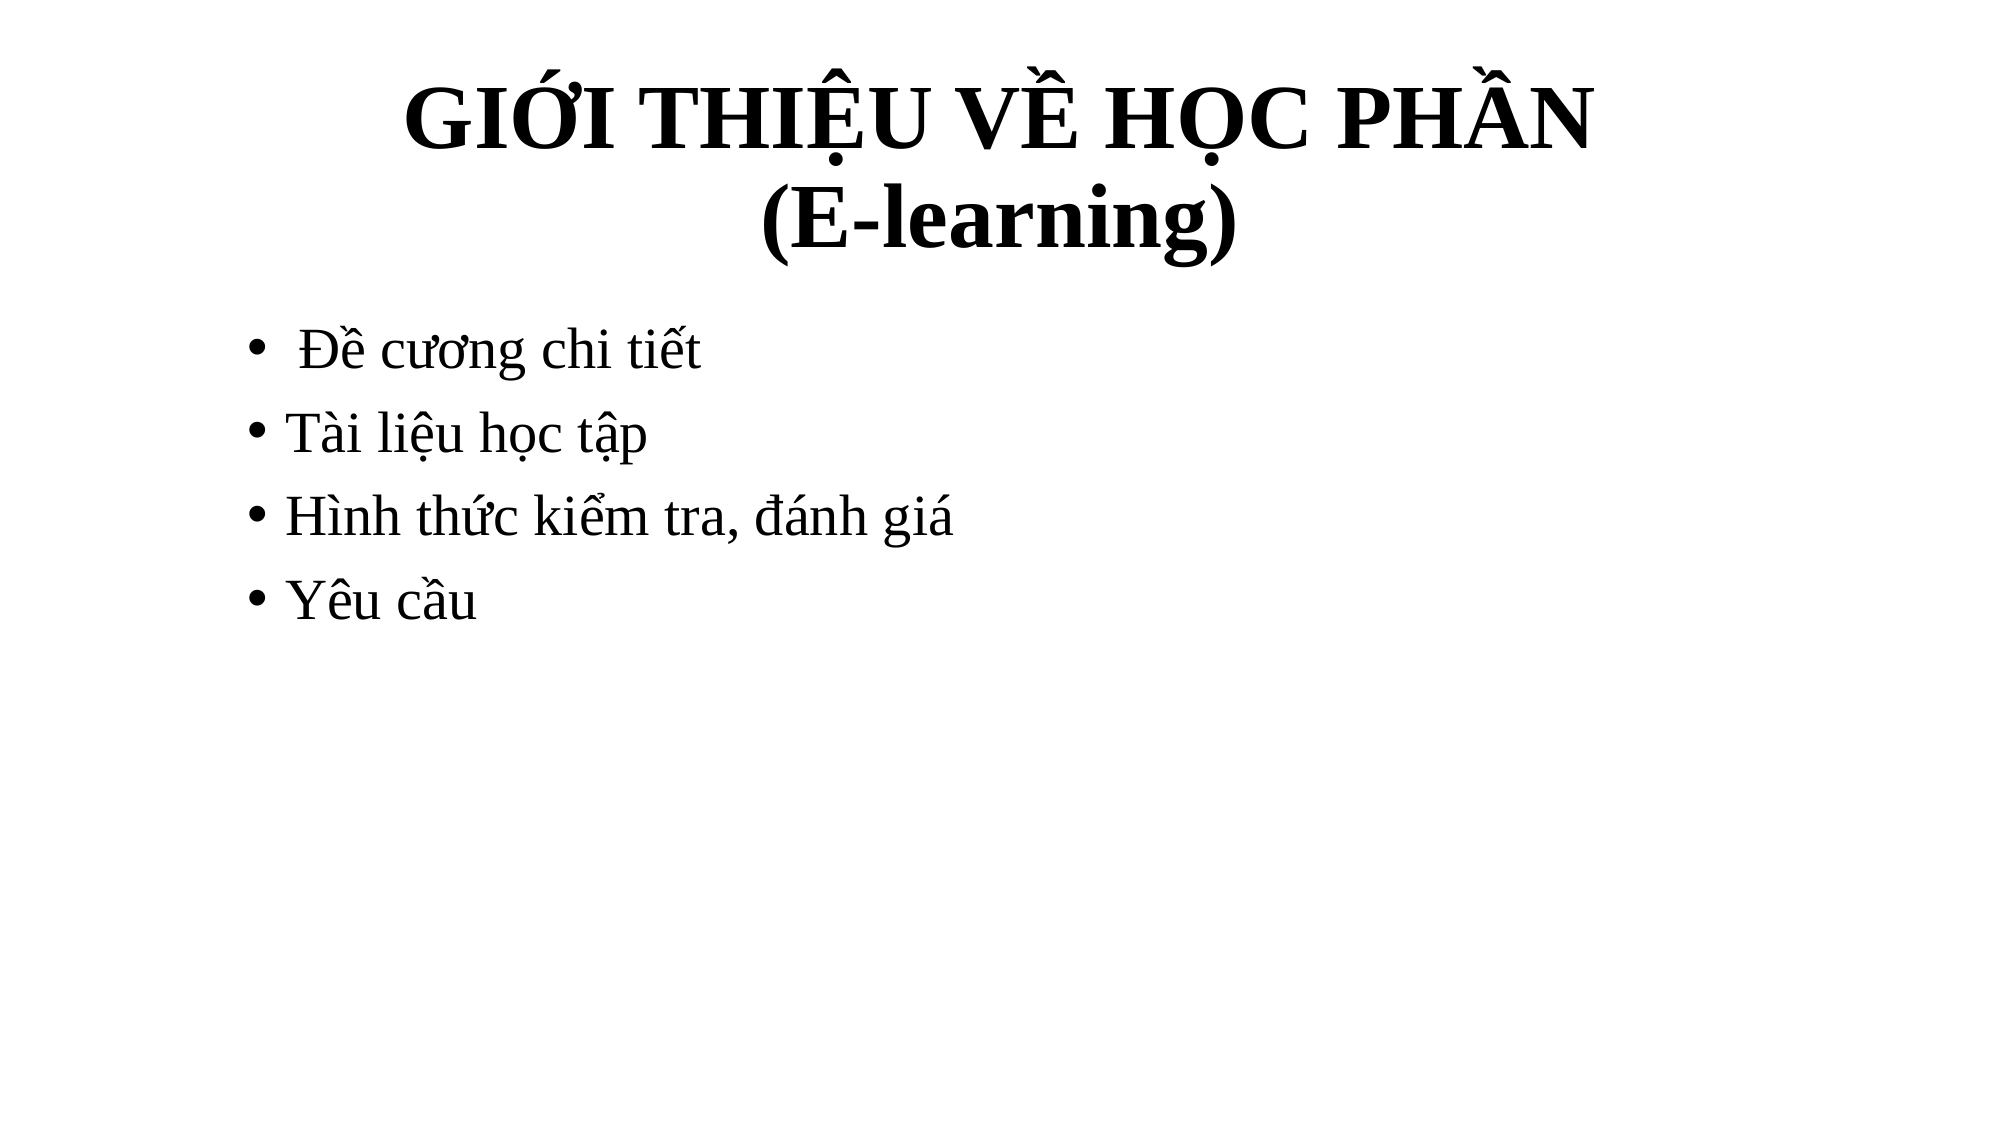

# GIỚI THIỆU VỀ HỌC PHẦN (E-learning)
 Đề cương chi tiết
Tài liệu học tập
Hình thức kiểm tra, đánh giá
Yêu cầu